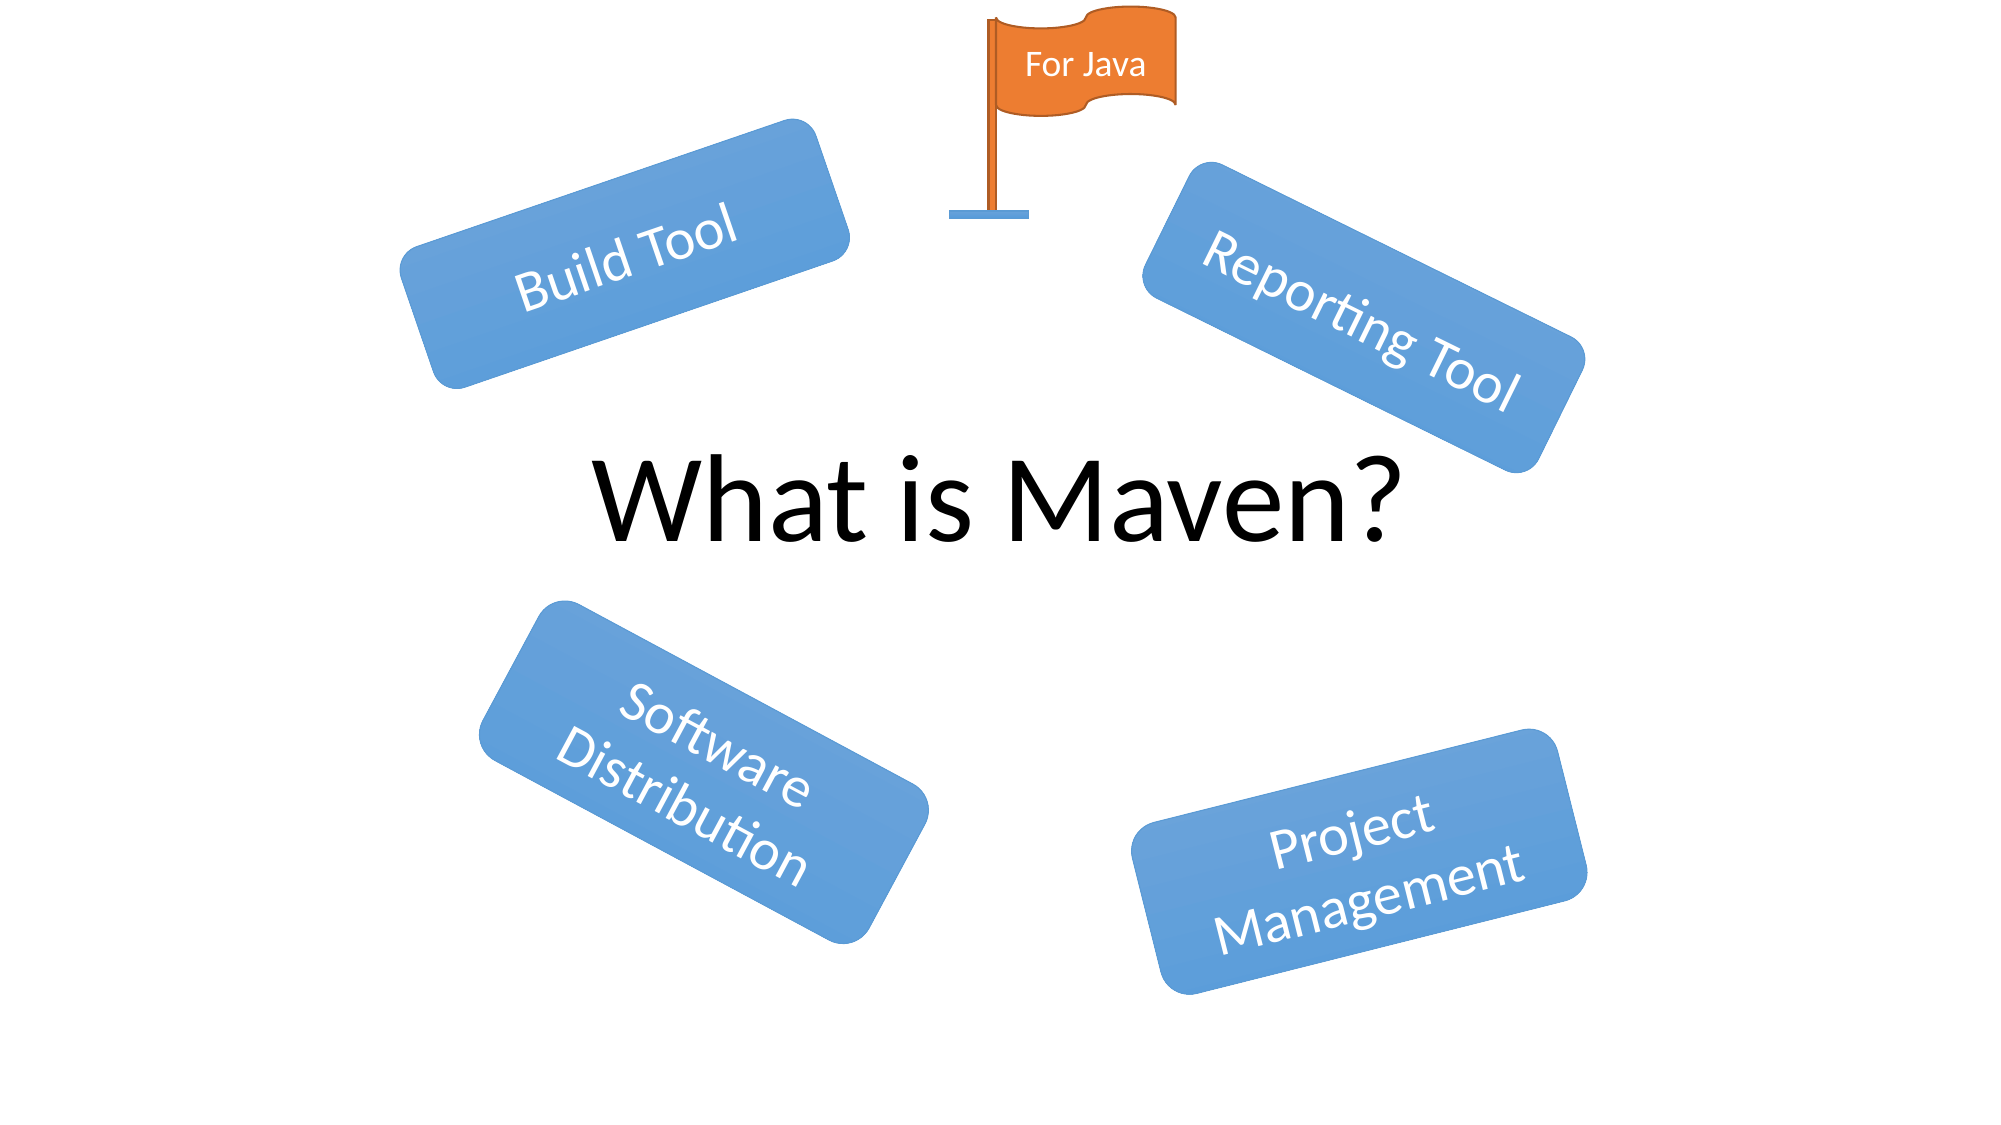

For Java

Build Tool
# What is Maven?
Reporting Tool
Software Distribution
Project
Management